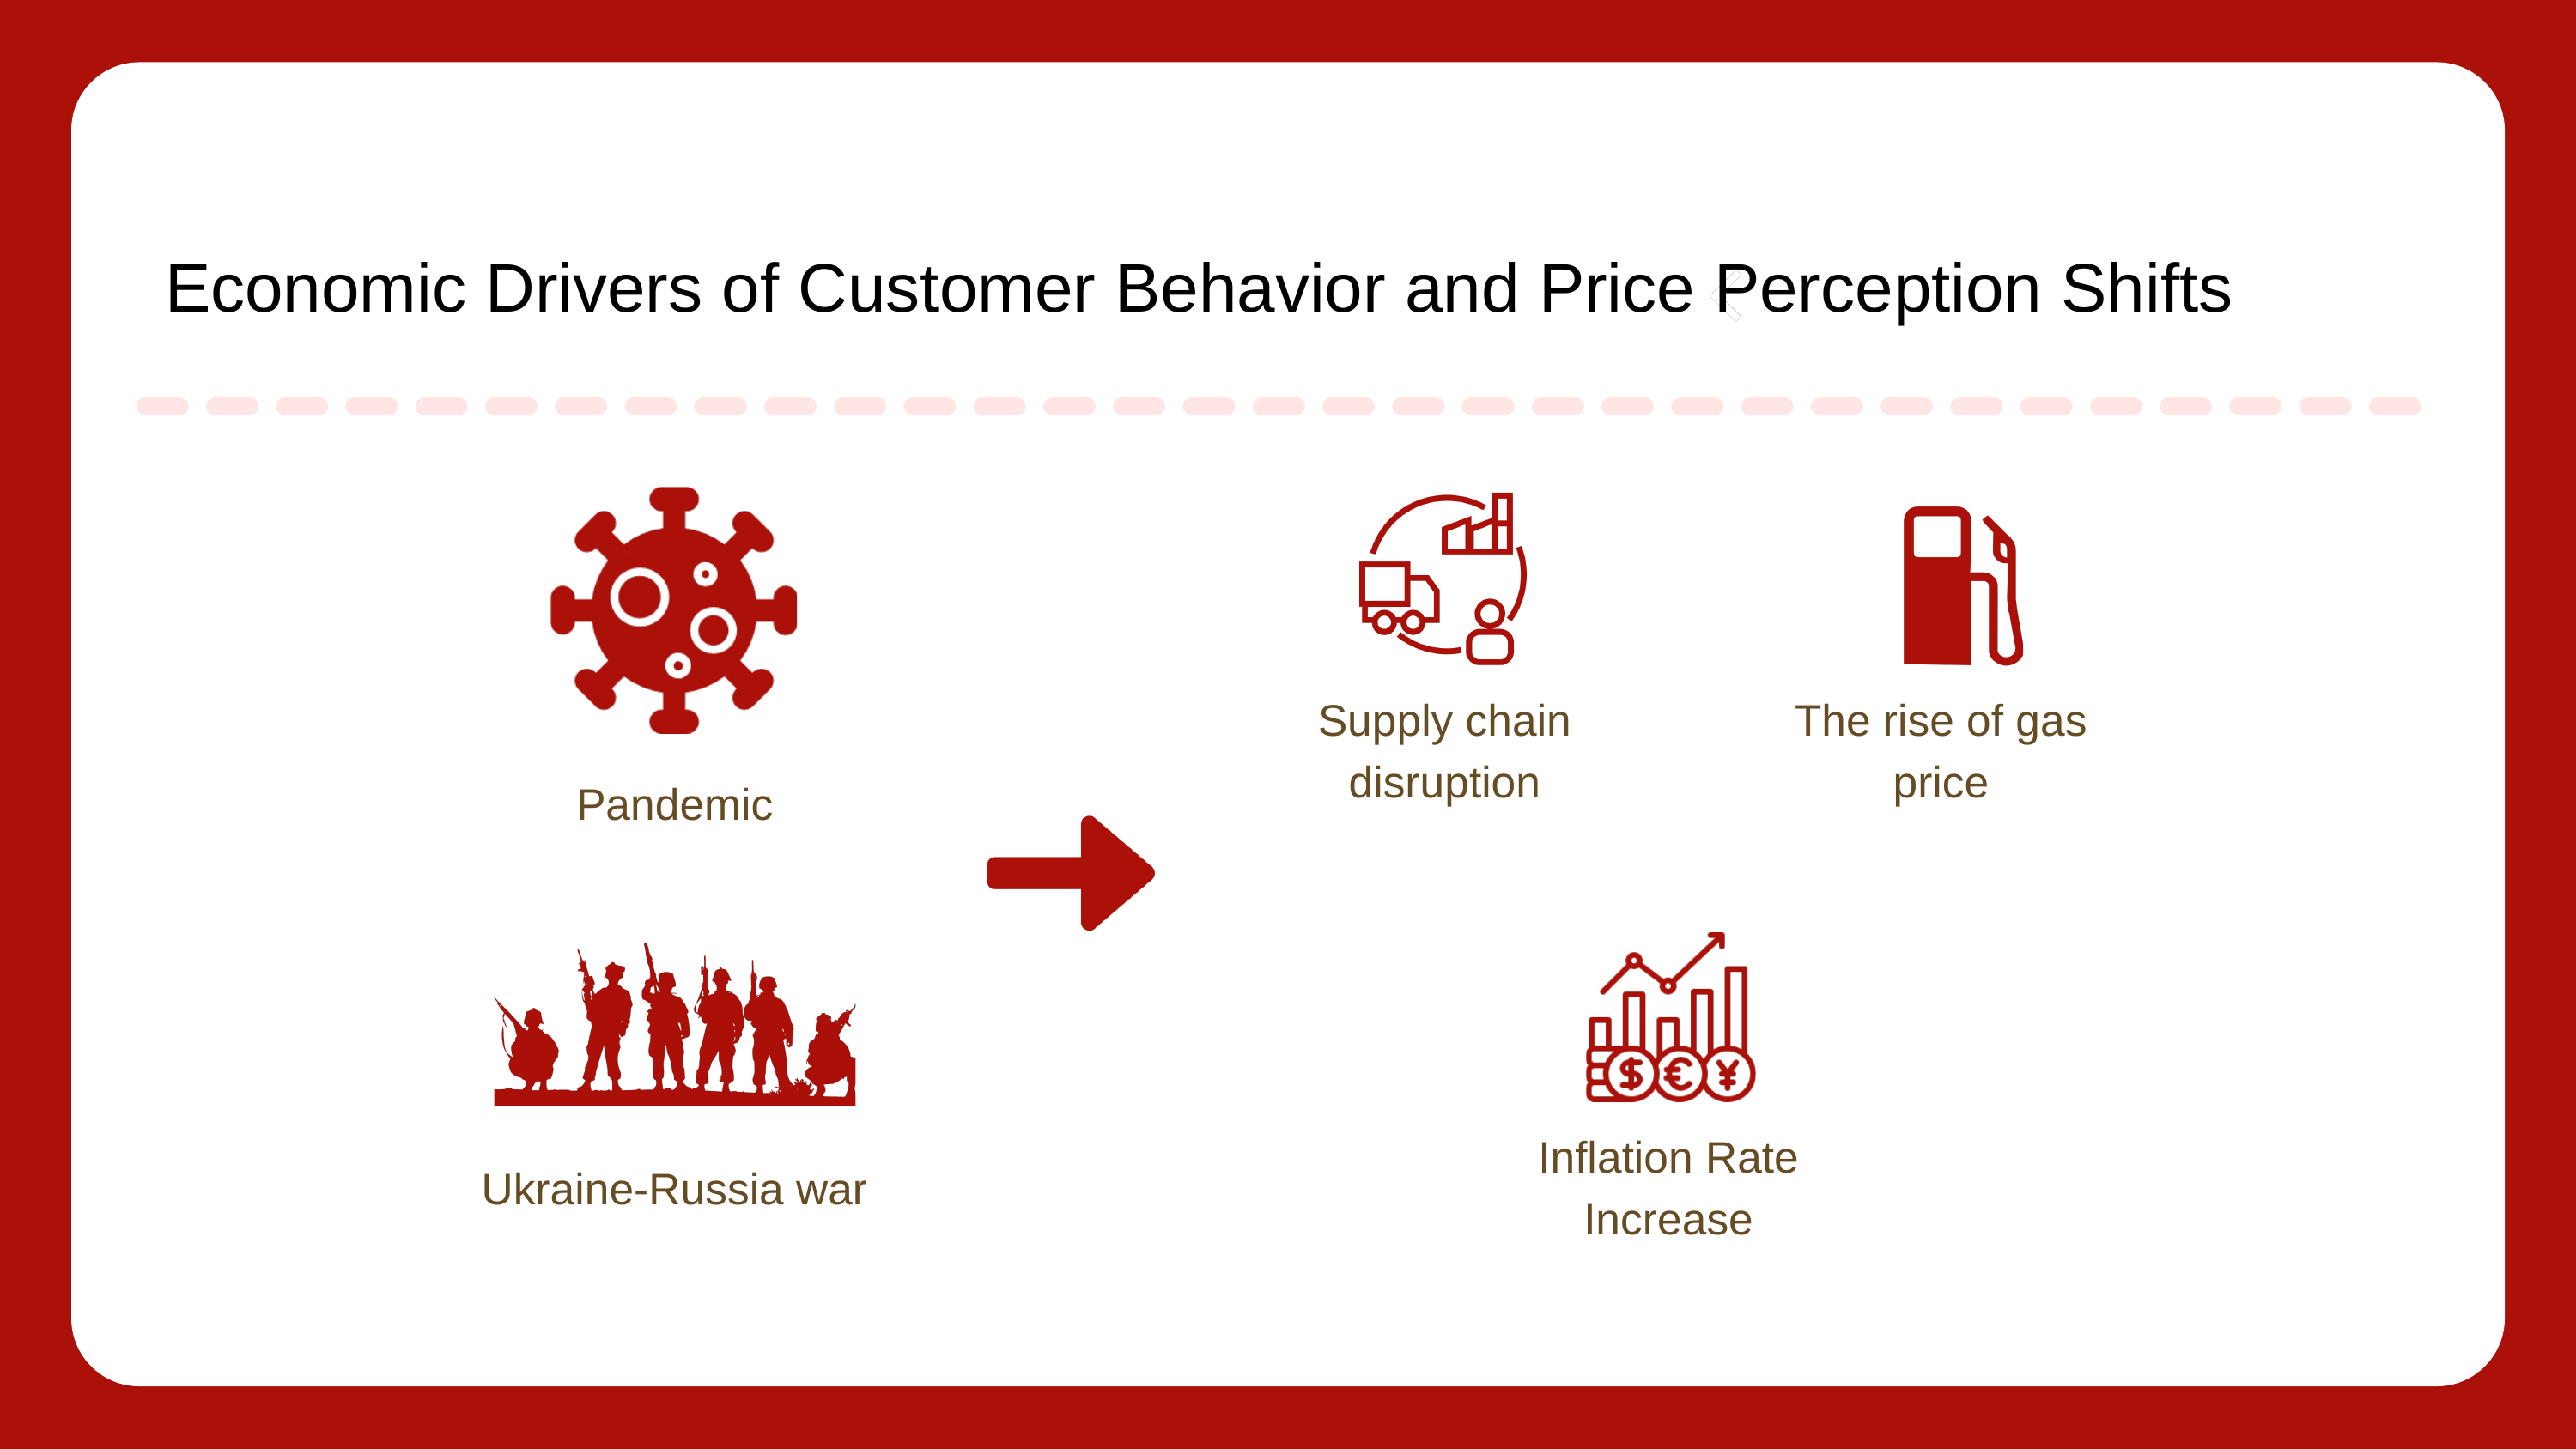

Economic Drivers of Customer Behavior and Price Perception Shifts

Supply chain disruption
The rise of gas price
Pandemic

Inflation Rate Increase
Ukraine-Russia war